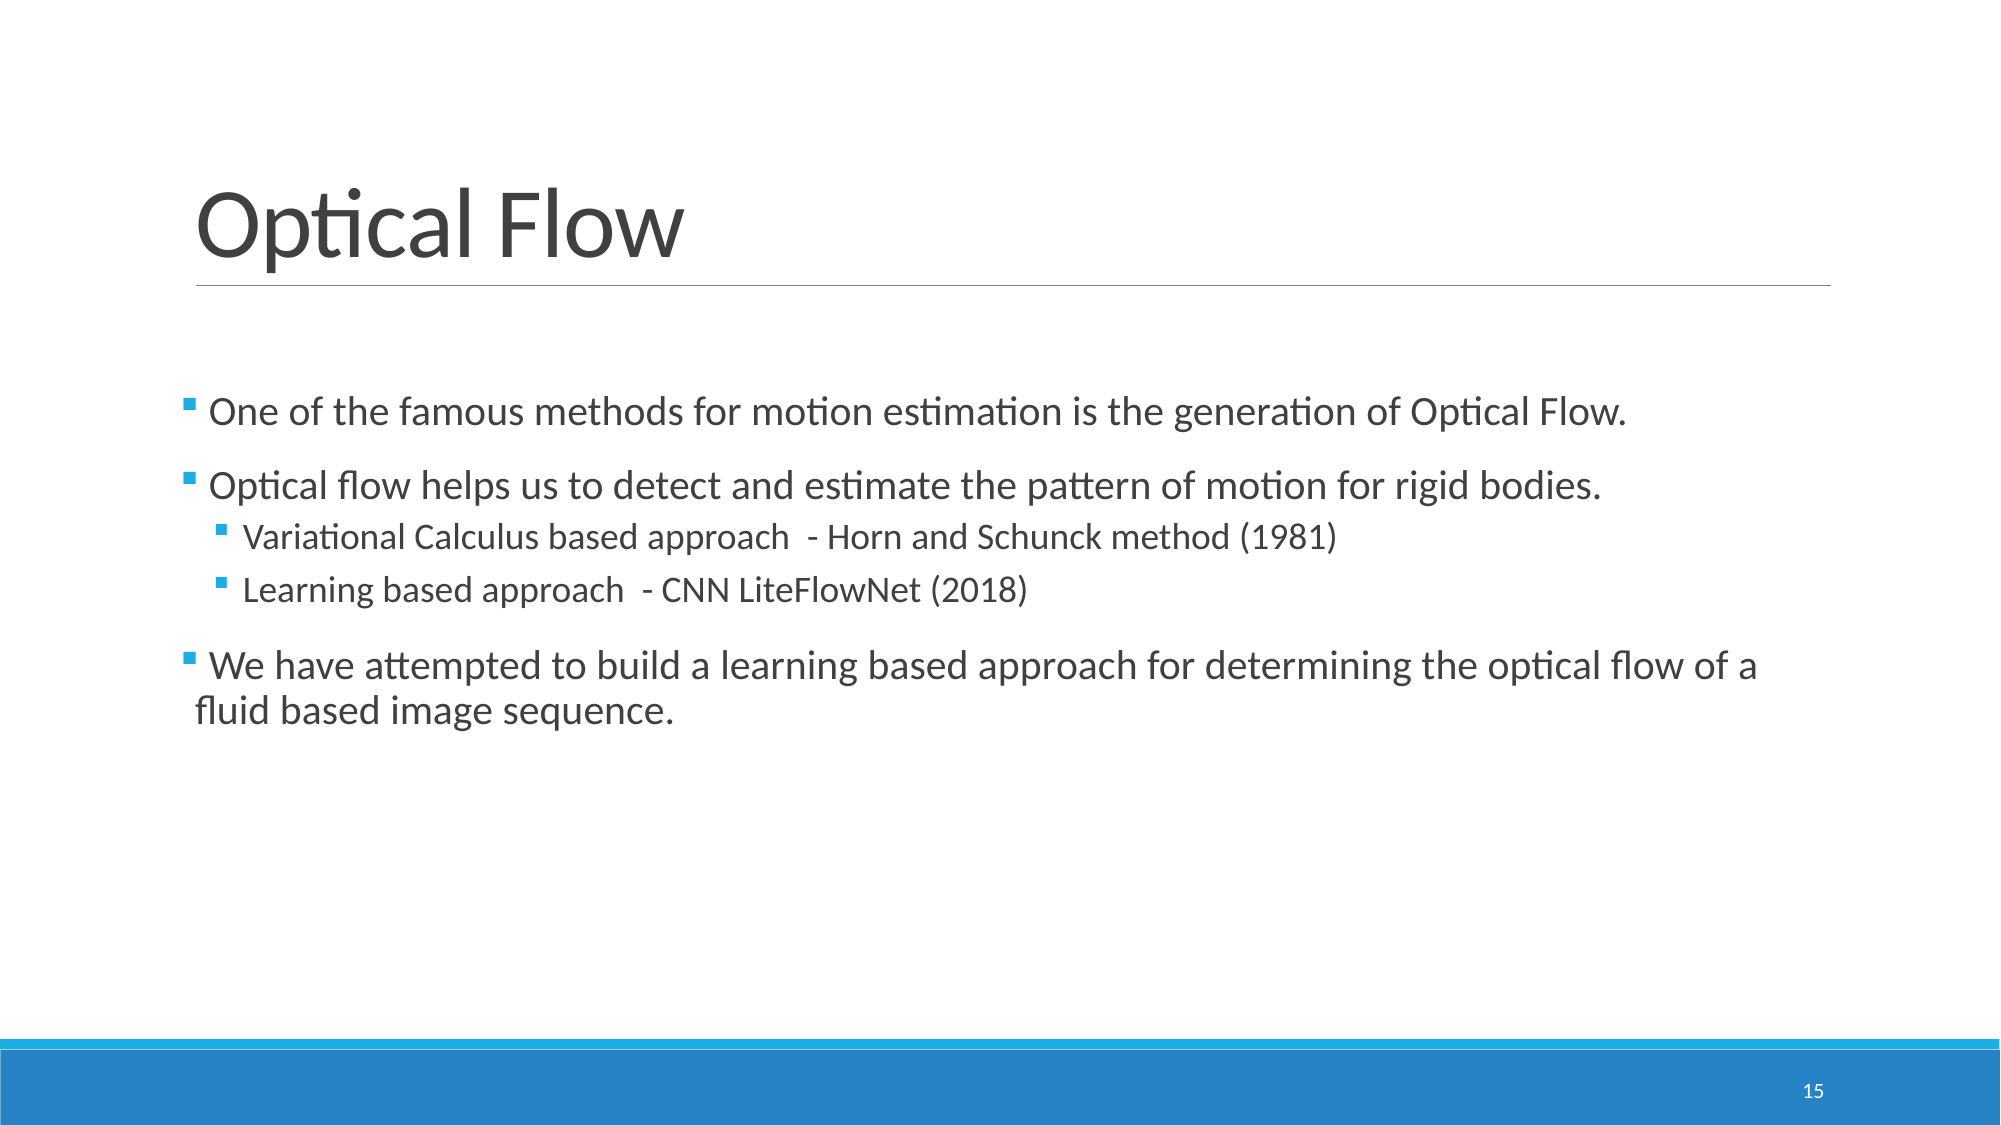

# Optical Flow

 One of the famous methods for motion estimation is the generation of Optical Flow.
 Optical flow helps us to detect and estimate the pattern of motion for rigid bodies.
Variational Calculus based approach  - Horn and Schunck method (1981)
Learning based approach  - CNN LiteFlowNet (2018)
 We have attempted to build a learning based approach for determining the optical flow of a fluid based image sequence.

15